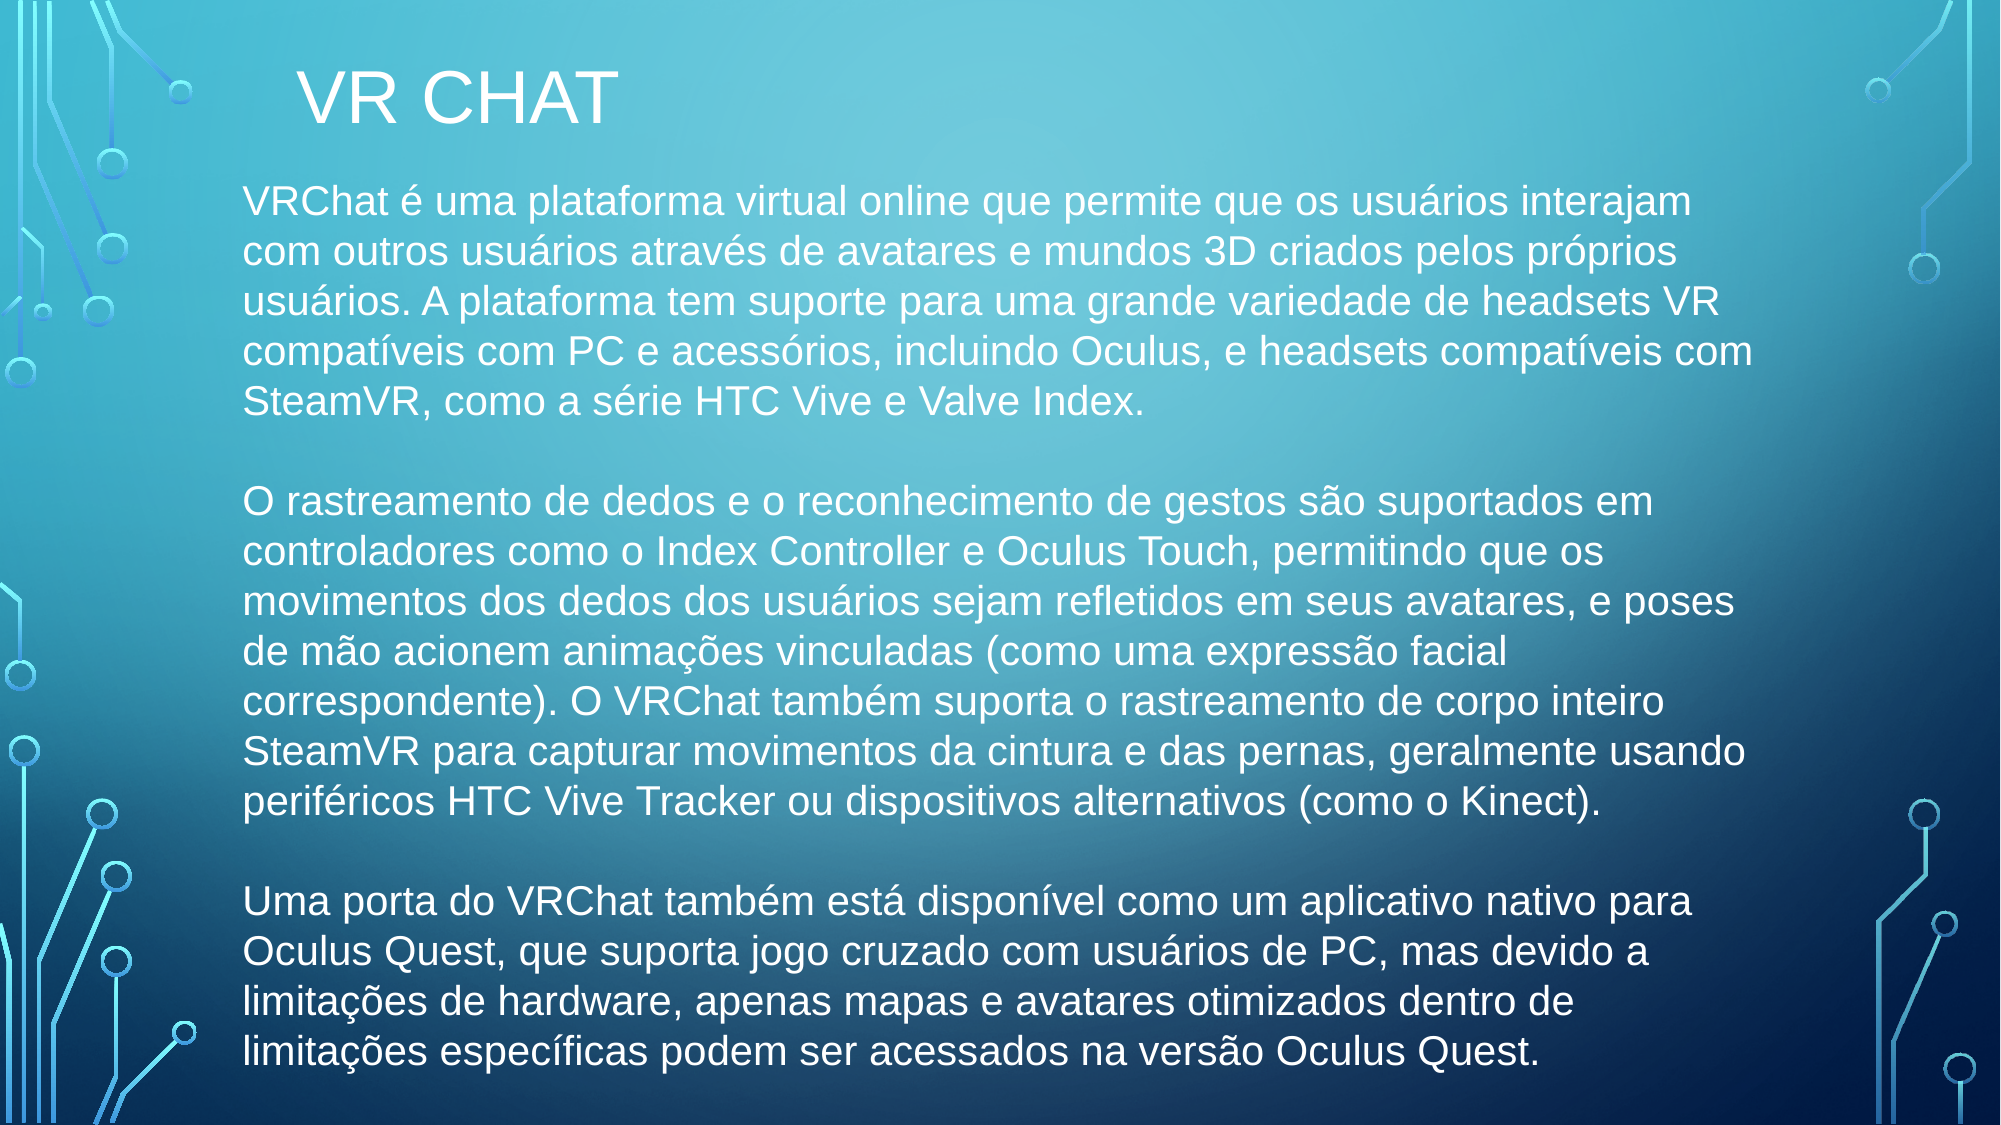

VR CHAT
VRChat é uma plataforma virtual online que permite que os usuários interajam com outros usuários através de avatares e mundos 3D criados pelos próprios usuários. A plataforma tem suporte para uma grande variedade de headsets VR compatíveis com PC e acessórios, incluindo Oculus, e headsets compatíveis com SteamVR, como a série HTC Vive e Valve Index.

O rastreamento de dedos e o reconhecimento de gestos são suportados em controladores como o Index Controller e Oculus Touch, permitindo que os movimentos dos dedos dos usuários sejam refletidos em seus avatares, e poses de mão acionem animações vinculadas (como uma expressão facial correspondente). O VRChat também suporta o rastreamento de corpo inteiro SteamVR para capturar movimentos da cintura e das pernas, geralmente usando periféricos HTC Vive Tracker ou dispositivos alternativos (como o Kinect).

Uma porta do VRChat também está disponível como um aplicativo nativo para Oculus Quest, que suporta jogo cruzado com usuários de PC, mas devido a limitações de hardware, apenas mapas e avatares otimizados dentro de limitações específicas podem ser acessados na versão Oculus Quest.